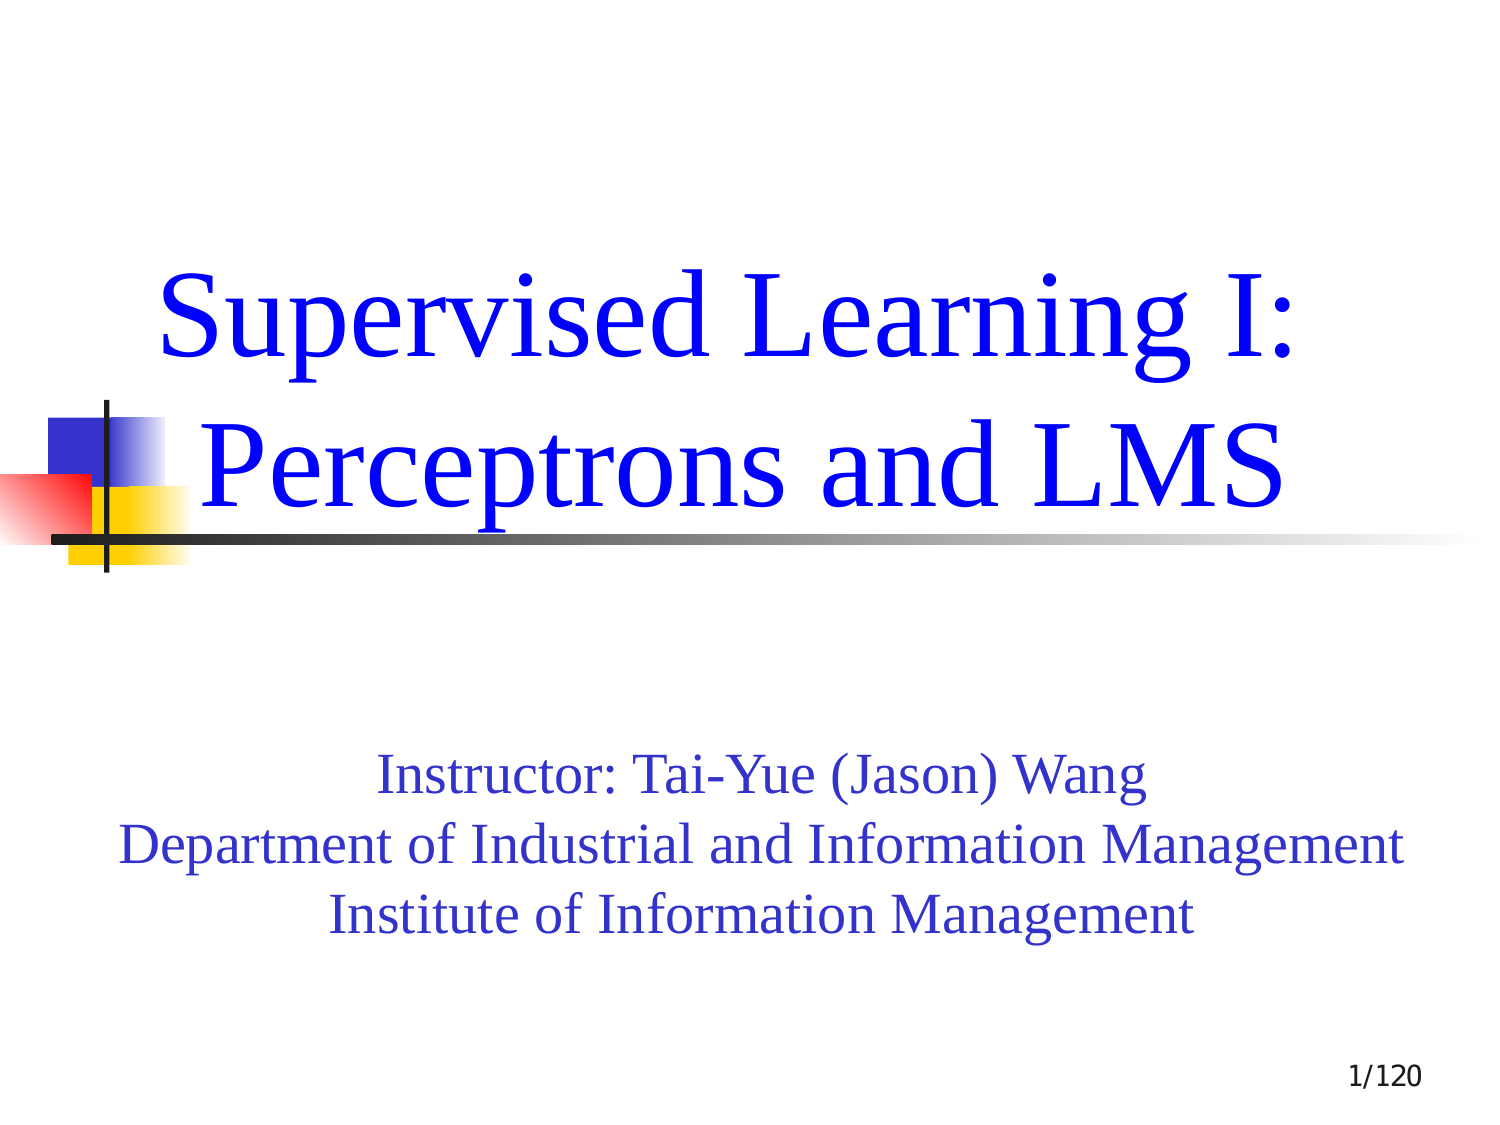

# Supervised Learning I: Perceptrons and LMS
Instructor: Tai-Yue (Jason) Wang
Department of Industrial and Information Management
Institute of Information Management
1/120